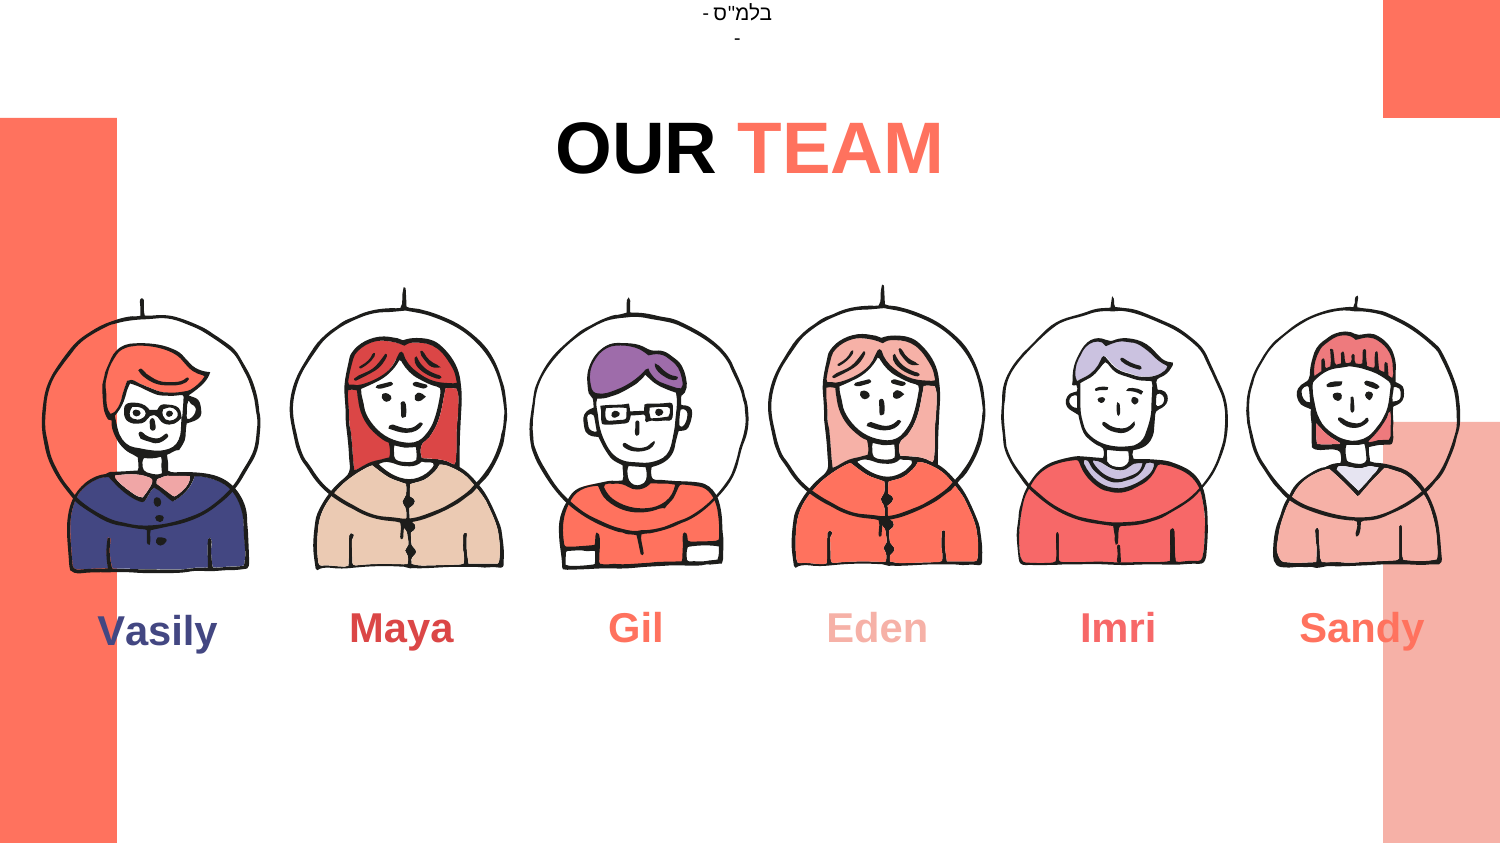

# OUR TEAM

Gil
Maya
Sandy
Eden
Imri
Vasily